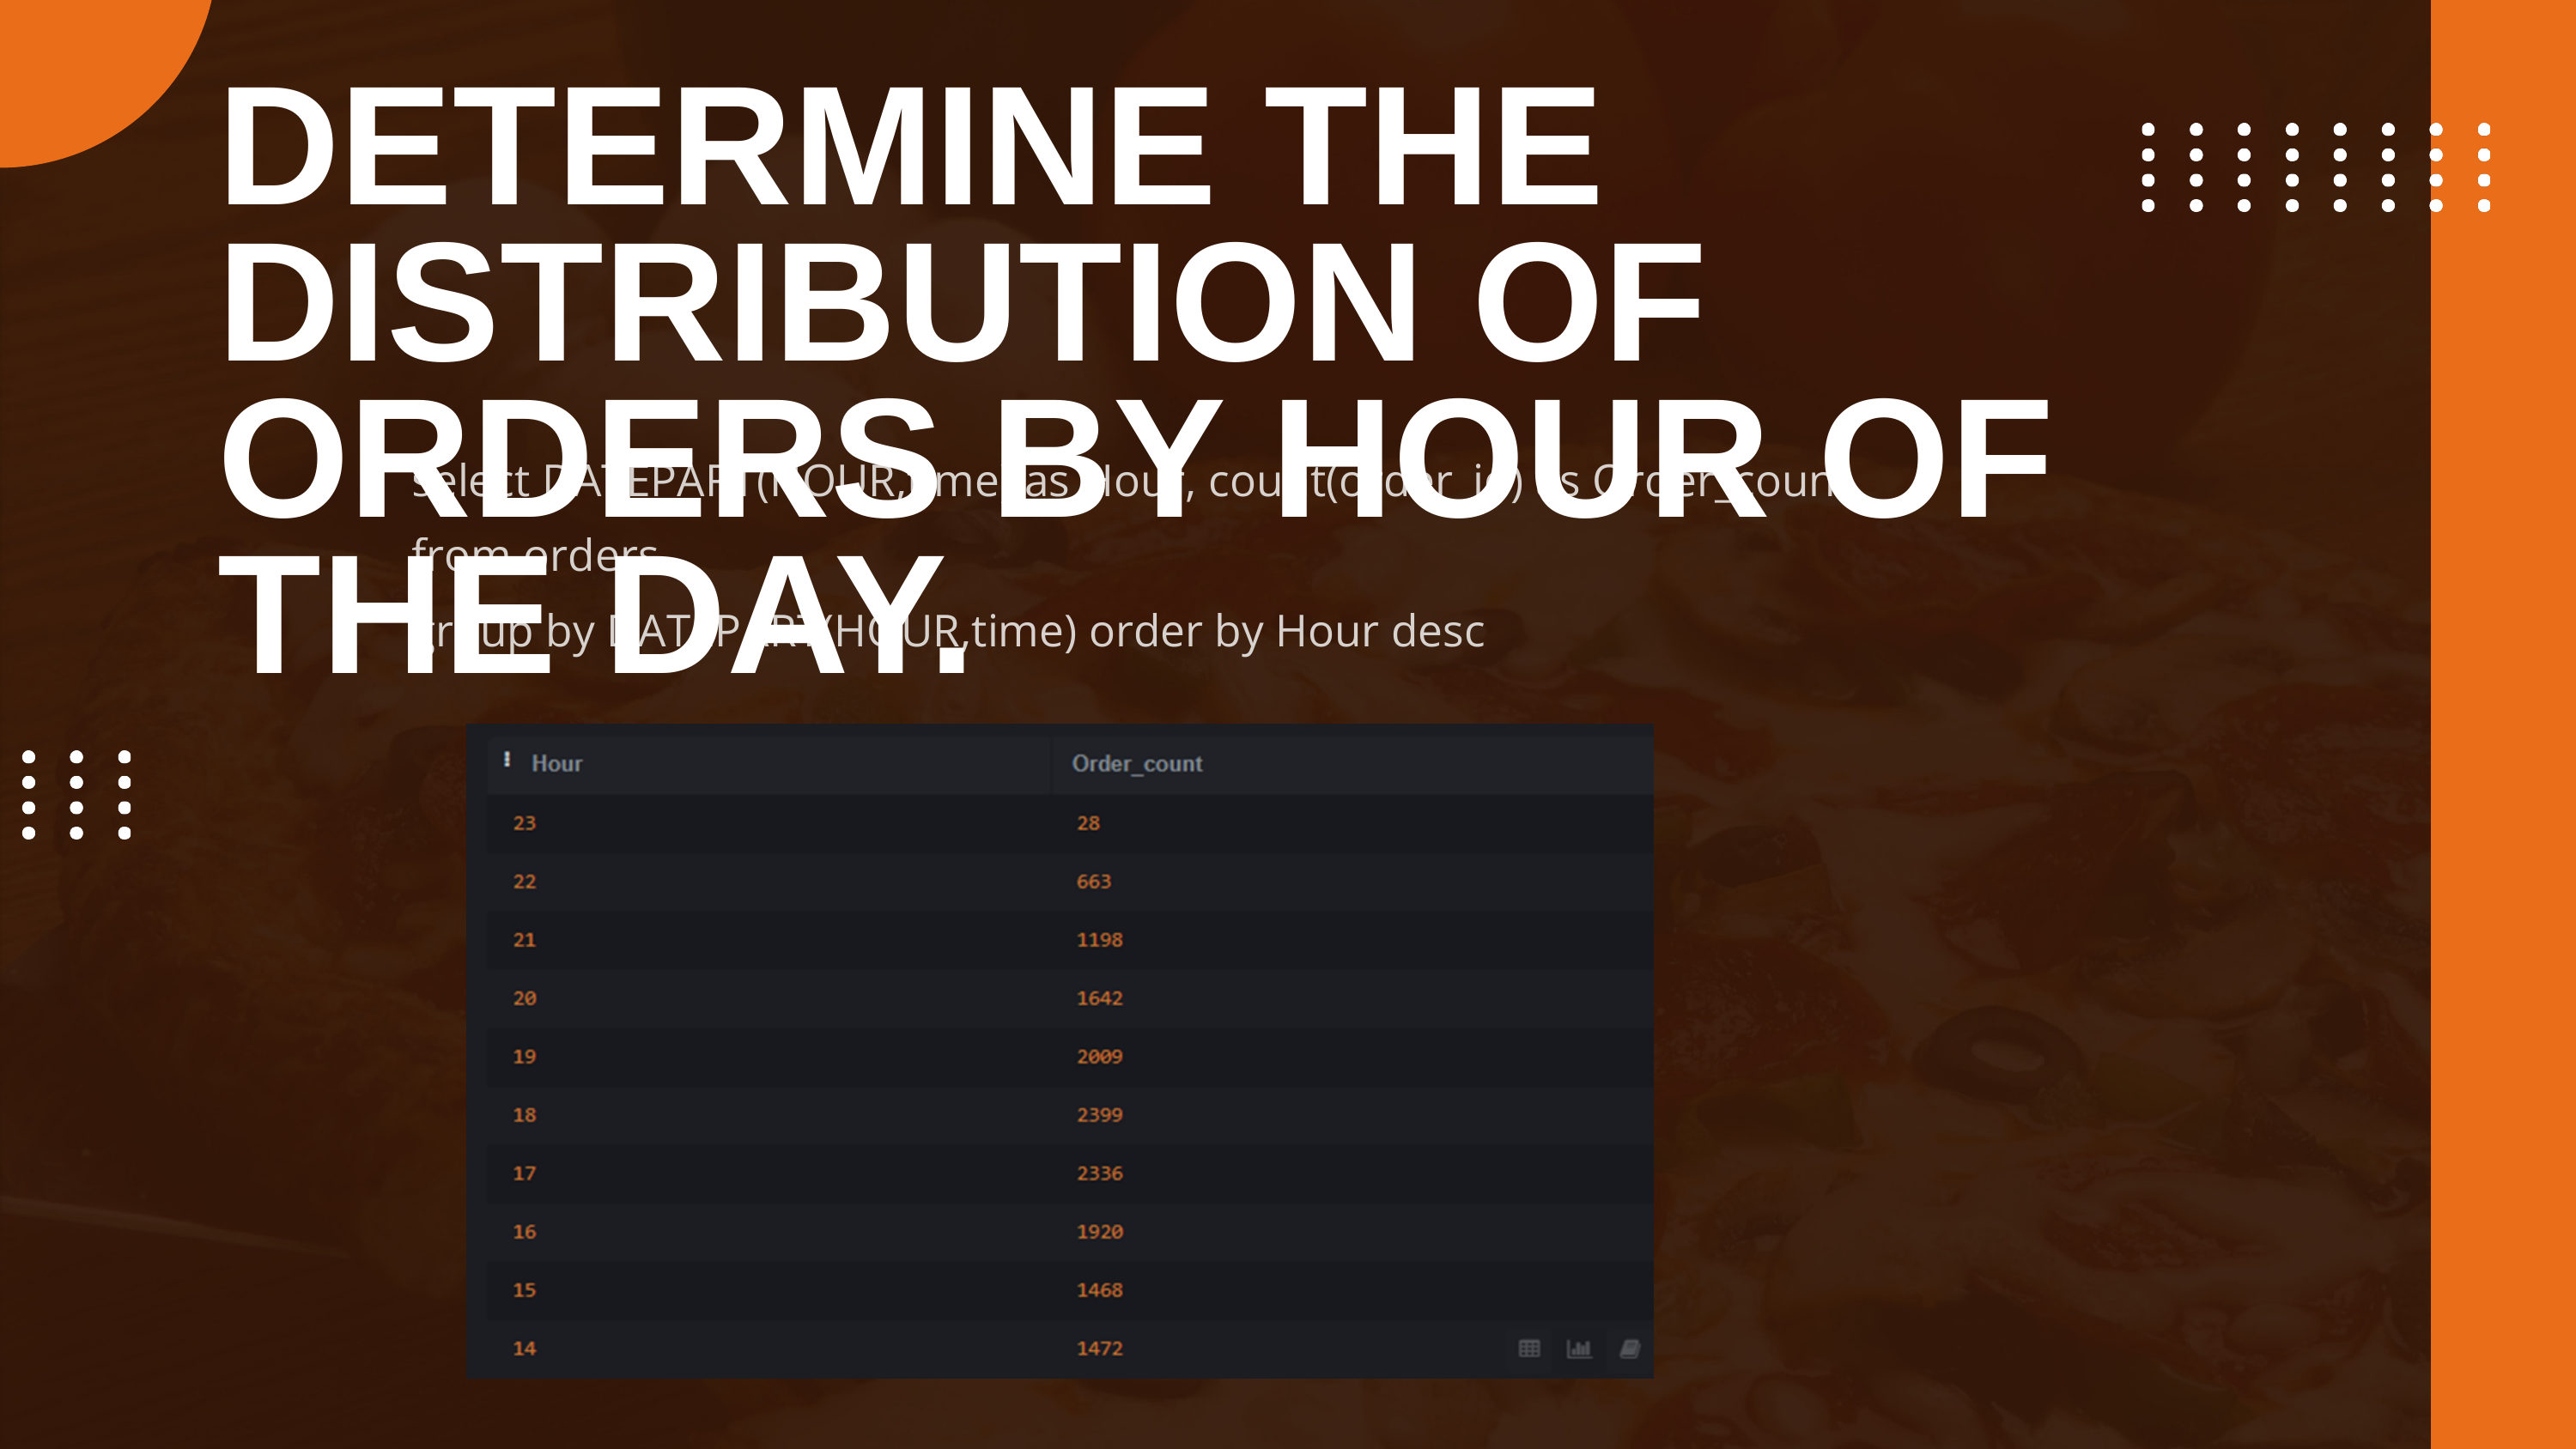

DETERMINE THE DISTRIBUTION OF ORDERS BY HOUR OF THE DAY.

select DATEPART(HOUR,time) as Hour, count(order_id) as Order_count from orders
group by DATEPART(HOUR,time) order by Hour desc